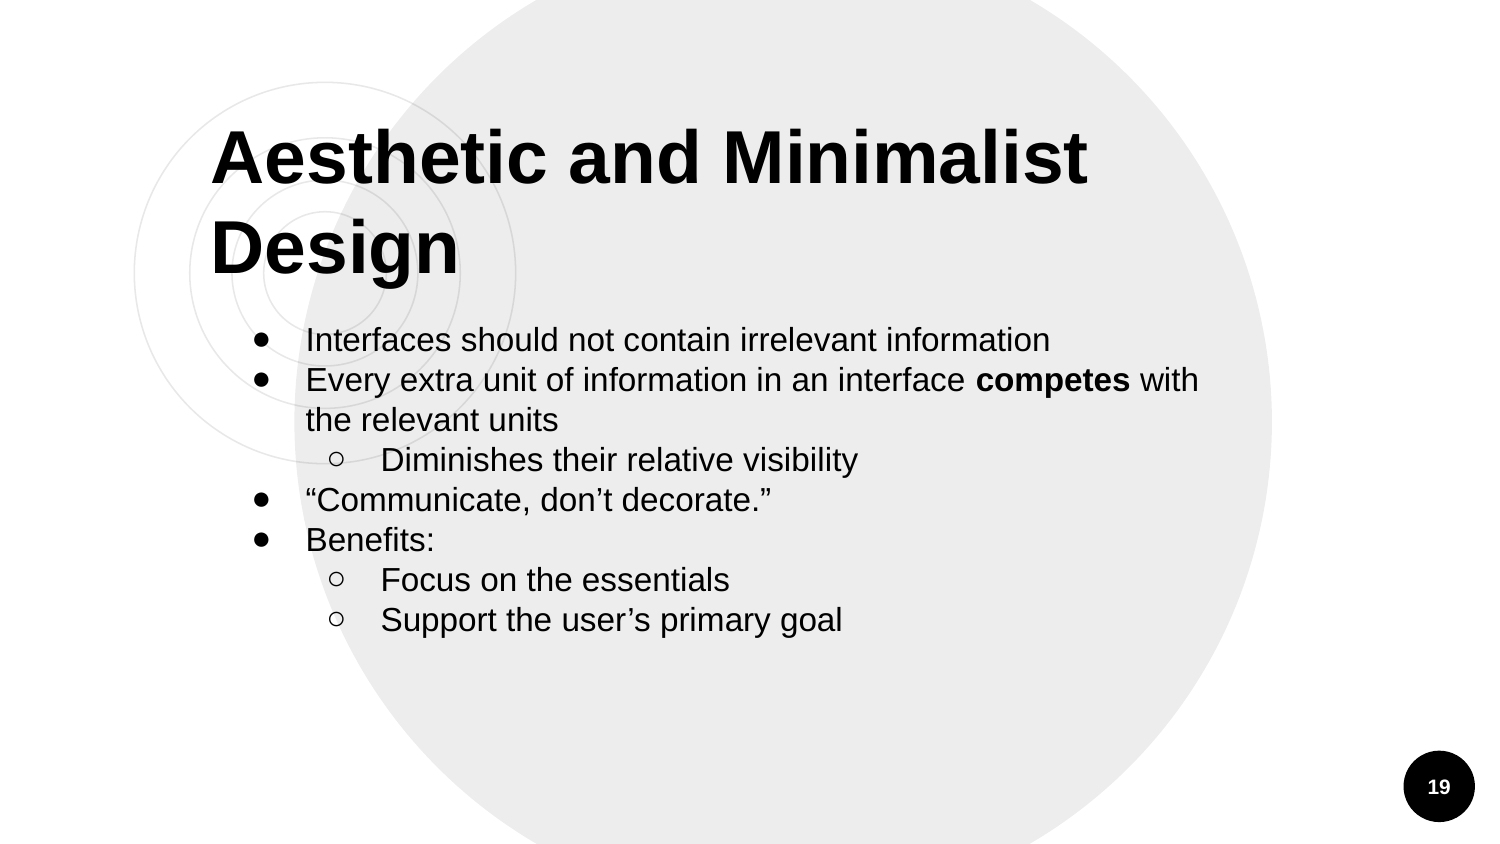

Aesthetic and Minimalist Design
Interfaces should not contain irrelevant information
Every extra unit of information in an interface competes with the relevant units
Diminishes their relative visibility
“Communicate, don’t decorate.”
Benefits:
Focus on the essentials
Support the user’s primary goal
19